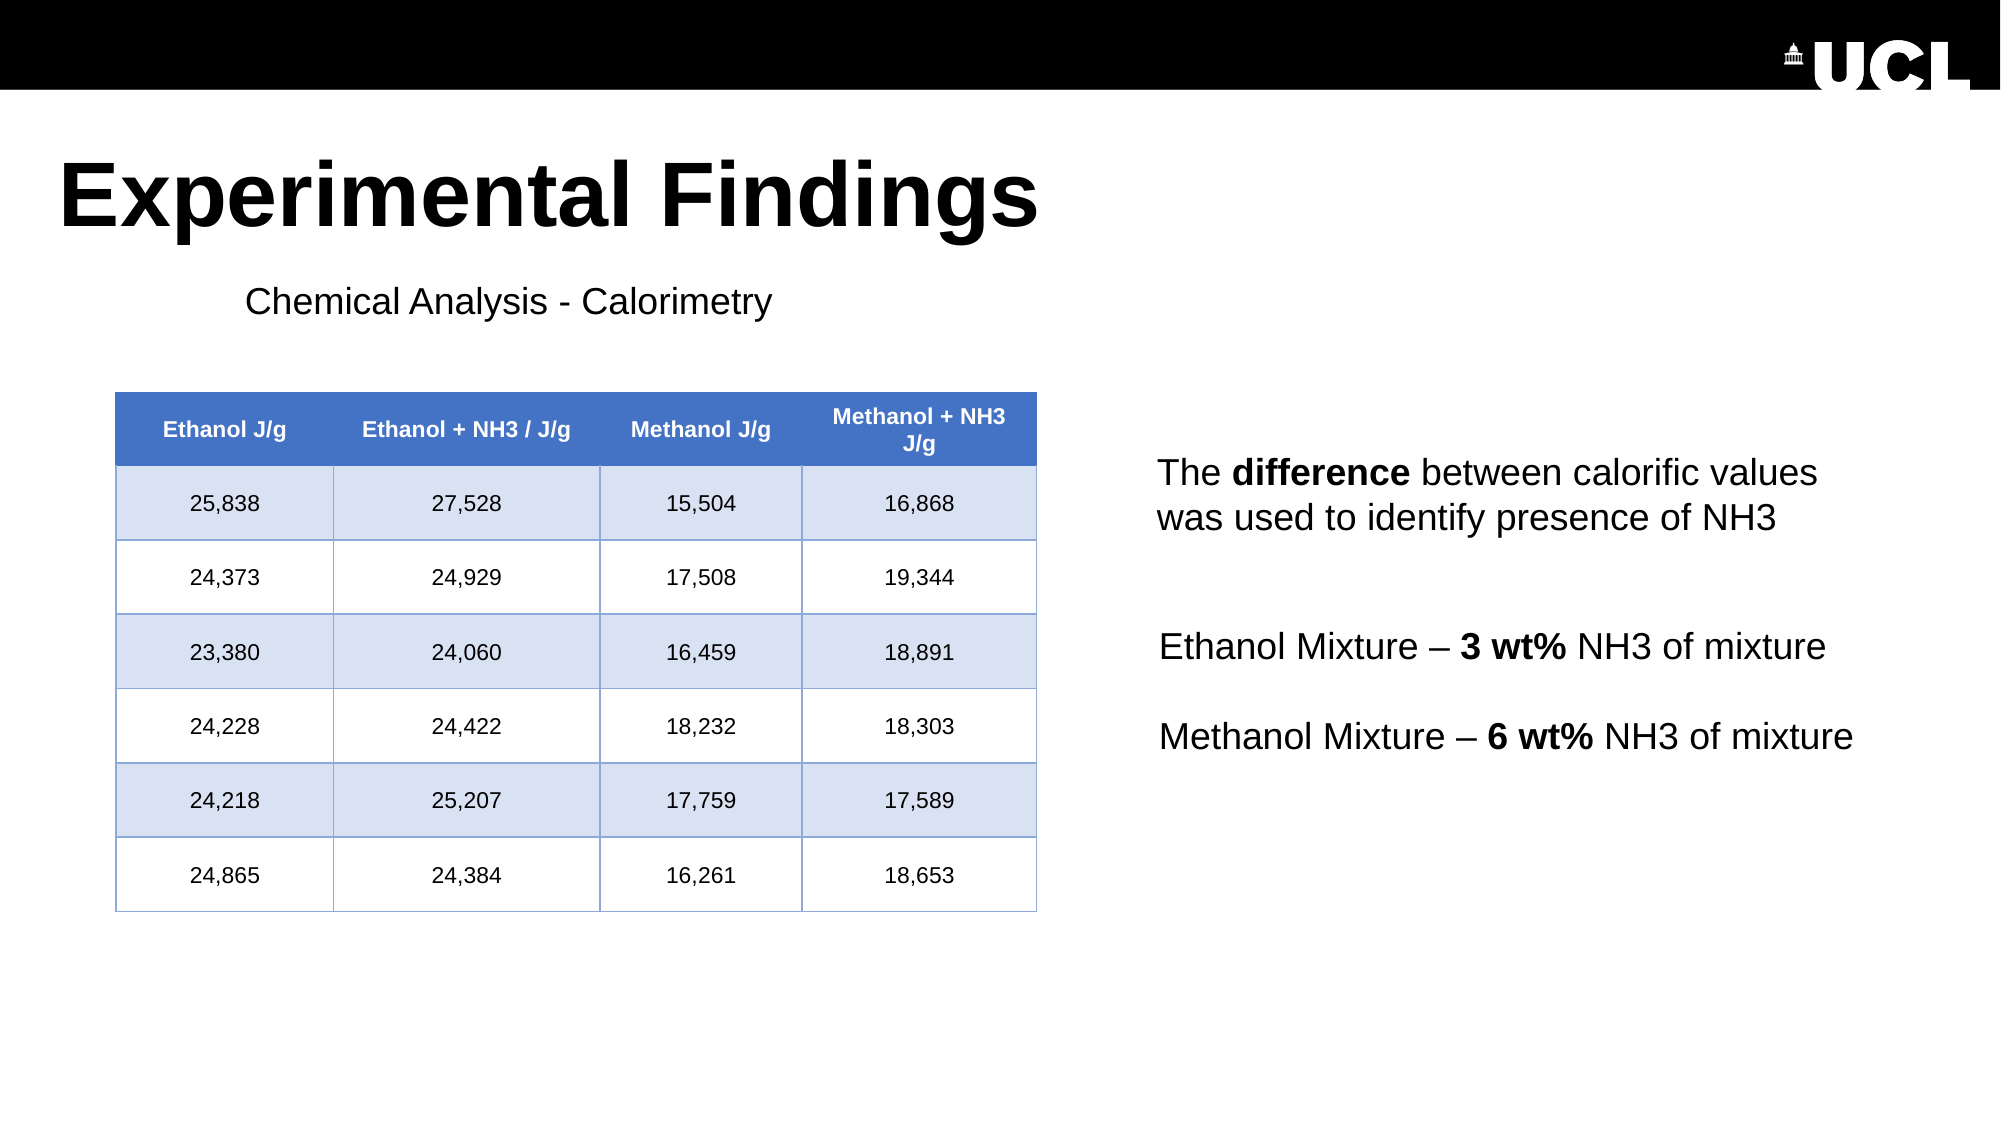

# Experimental Findings
Chemical Analysis - Calorimetry
| Ethanol J/g | Ethanol + NH3 / J/g | Methanol J/g | Methanol + NH3 J/g |
| --- | --- | --- | --- |
| 25,838 | 27,528 | 15,504 | 16,868 |
| 24,373 | 24,929 | 17,508 | 19,344 |
| 23,380 | 24,060 | 16,459 | 18,891 |
| 24,228 | 24,422 | 18,232 | 18,303 |
| 24,218 | 25,207 | 17,759 | 17,589 |
| 24,865 | 24,384 | 16,261 | 18,653 |
The difference between calorific values was used to identify presence of NH3
Ethanol Mixture – 3 wt% NH3 of mixture

Methanol Mixture – 6 wt% NH3 of mixture